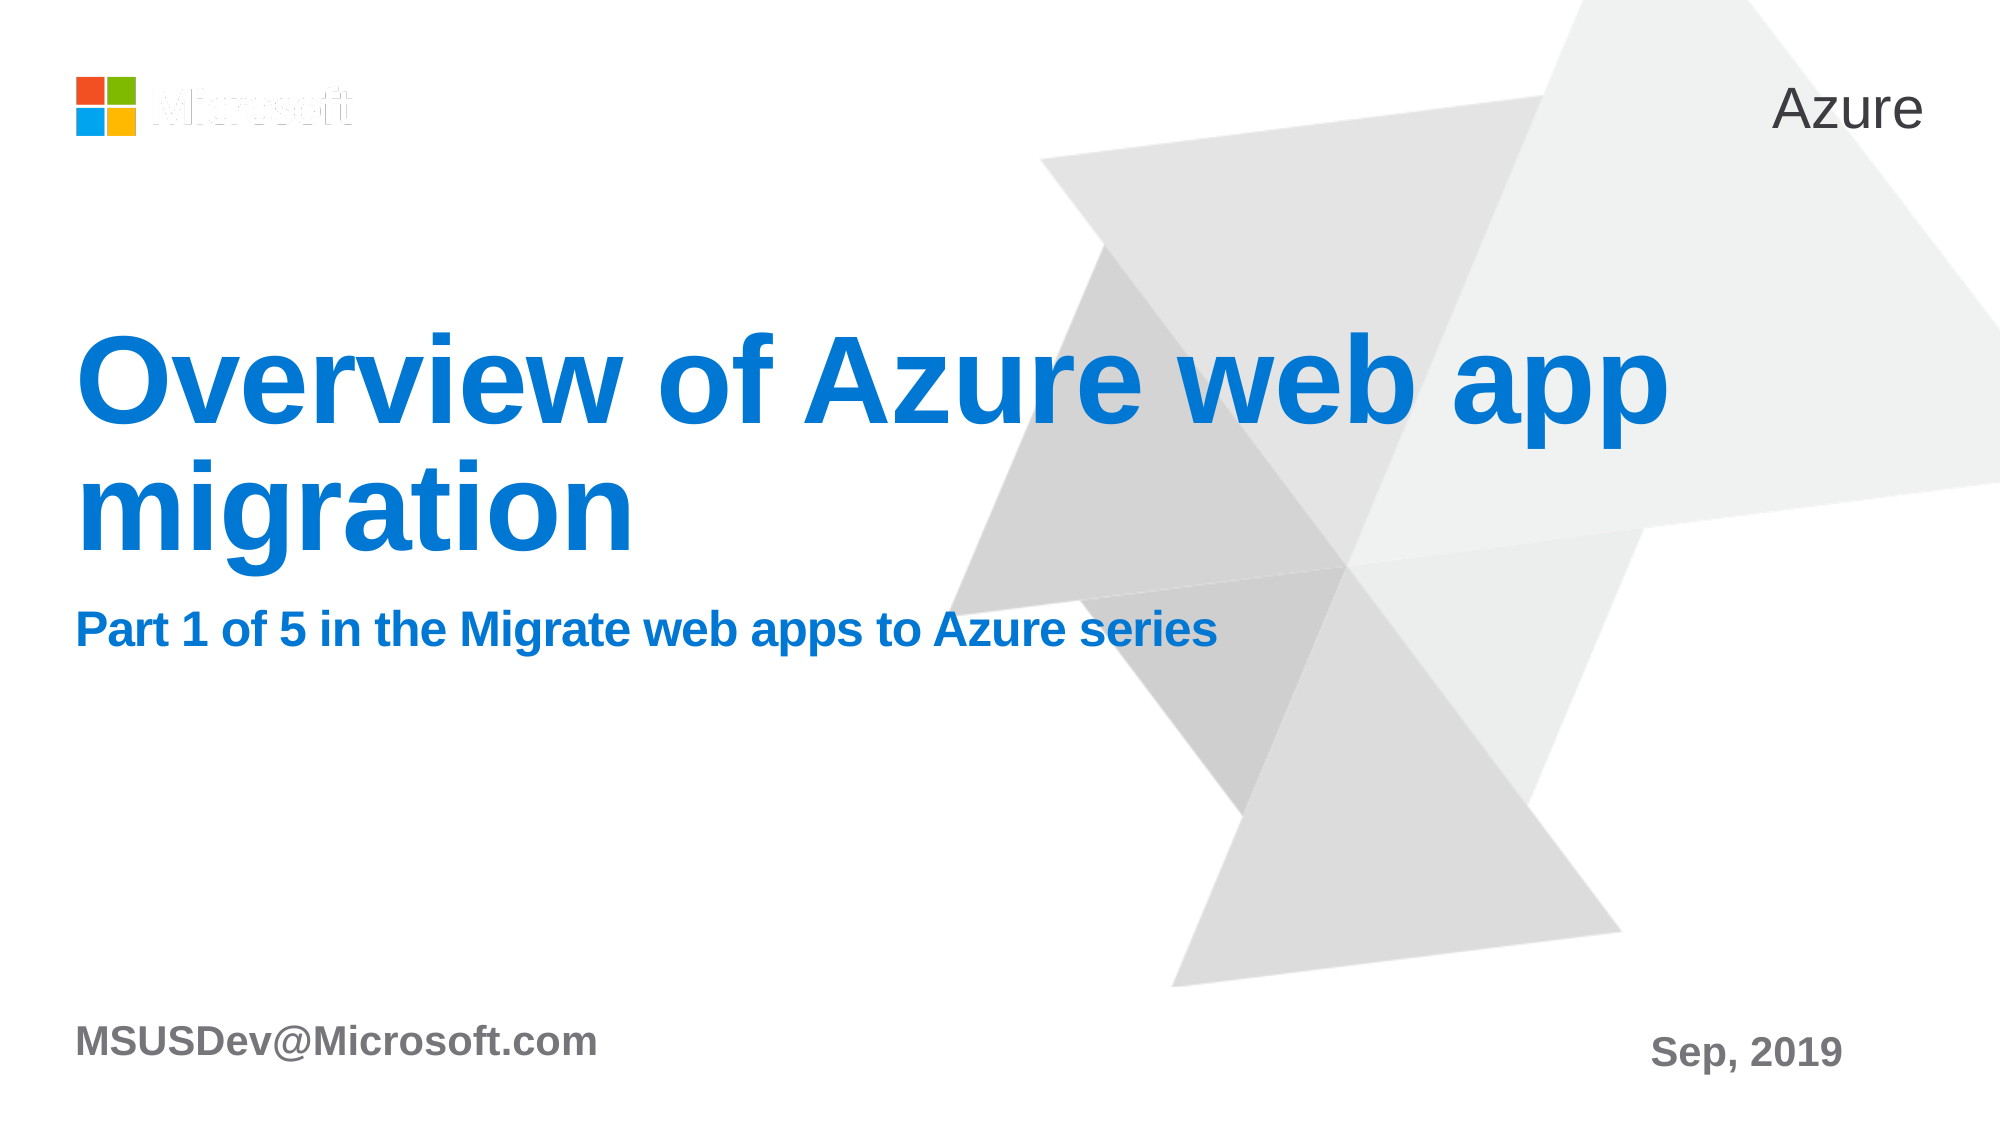

# Overview of Azure web app migration
Part 1 of 5 in the Migrate web apps to Azure series
MSUSDev@Microsoft.com
Sep, 2019